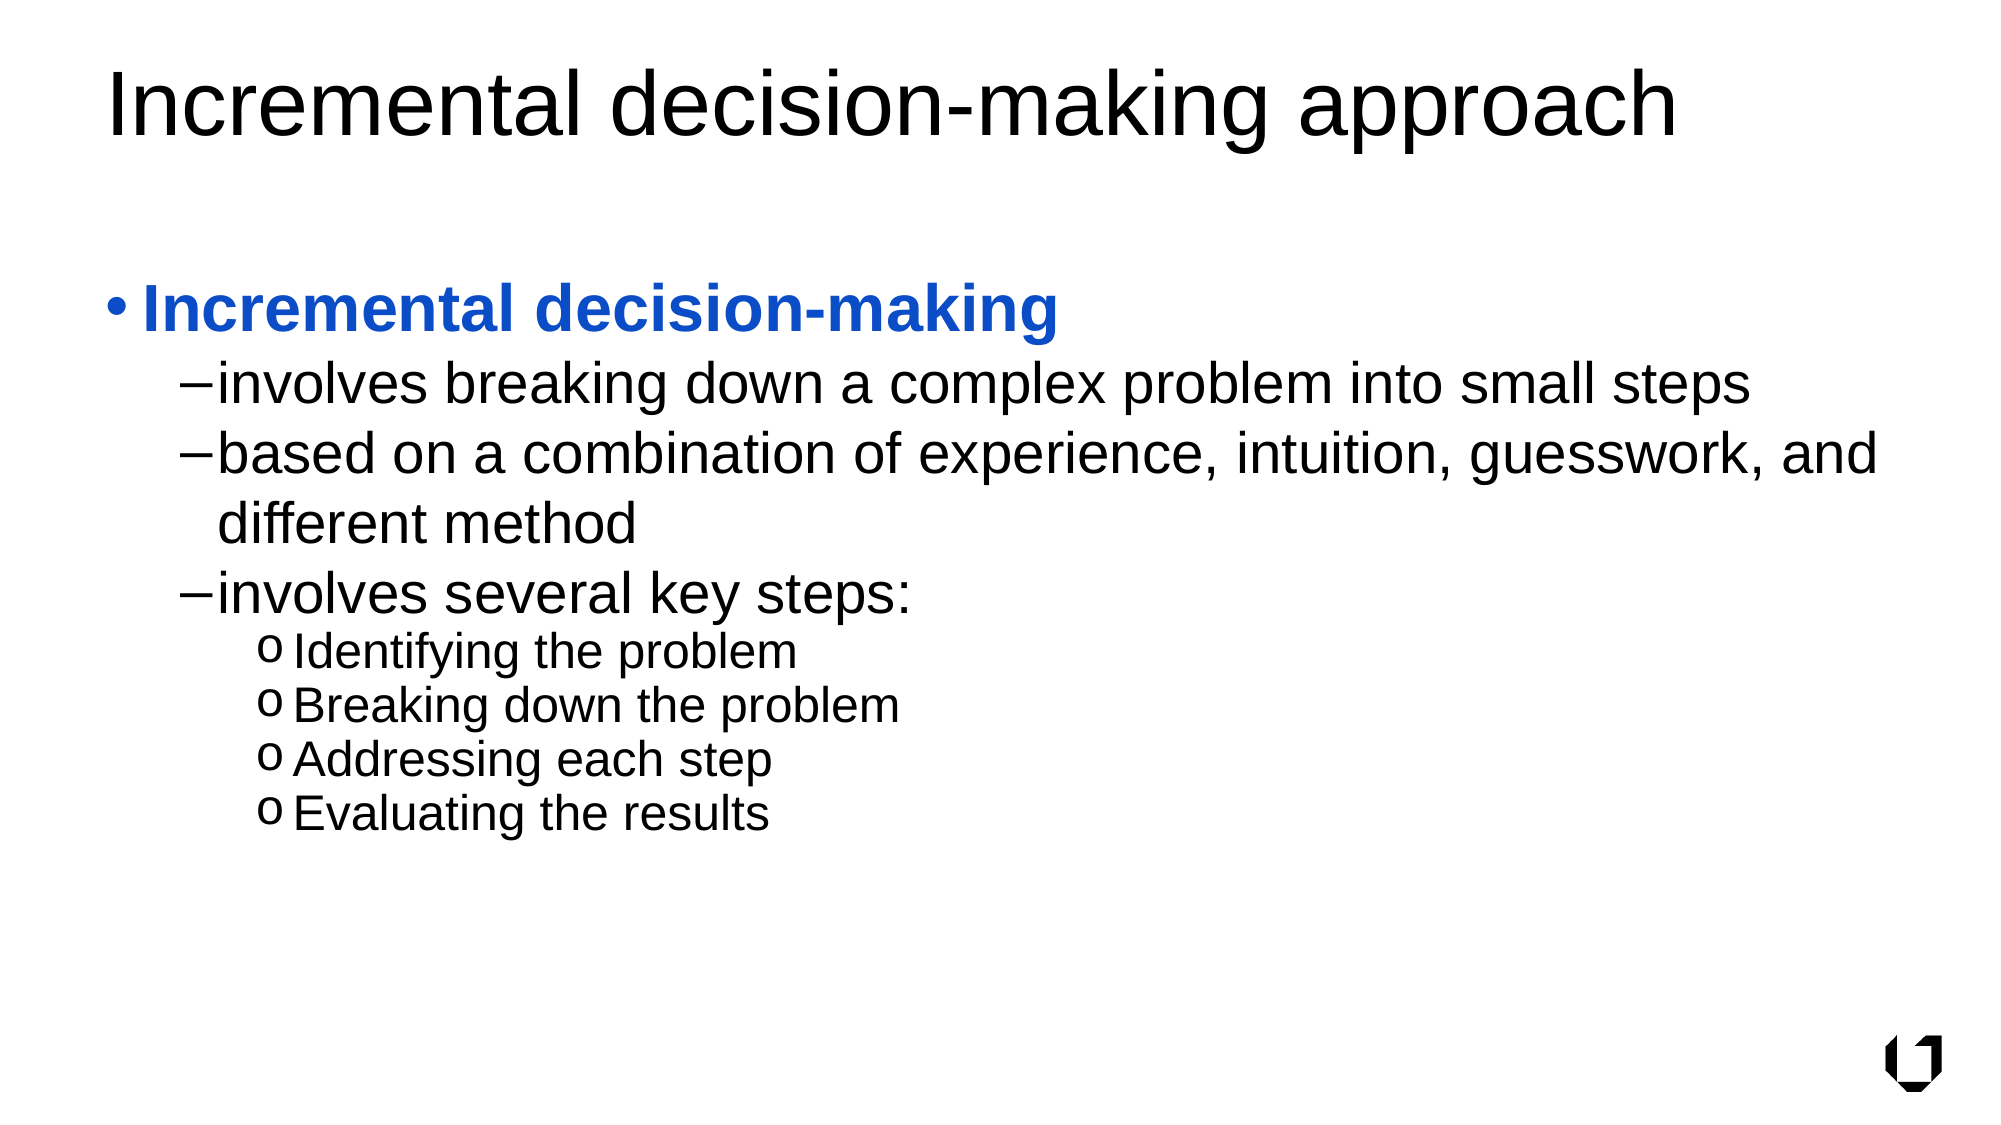

# Incremental decision-making approach
Incremental decision-making
involves breaking down a complex problem into small steps
based on a combination of experience, intuition, guesswork, and different method
involves several key steps:
Identifying the problem
Breaking down the problem
Addressing each step
Evaluating the results